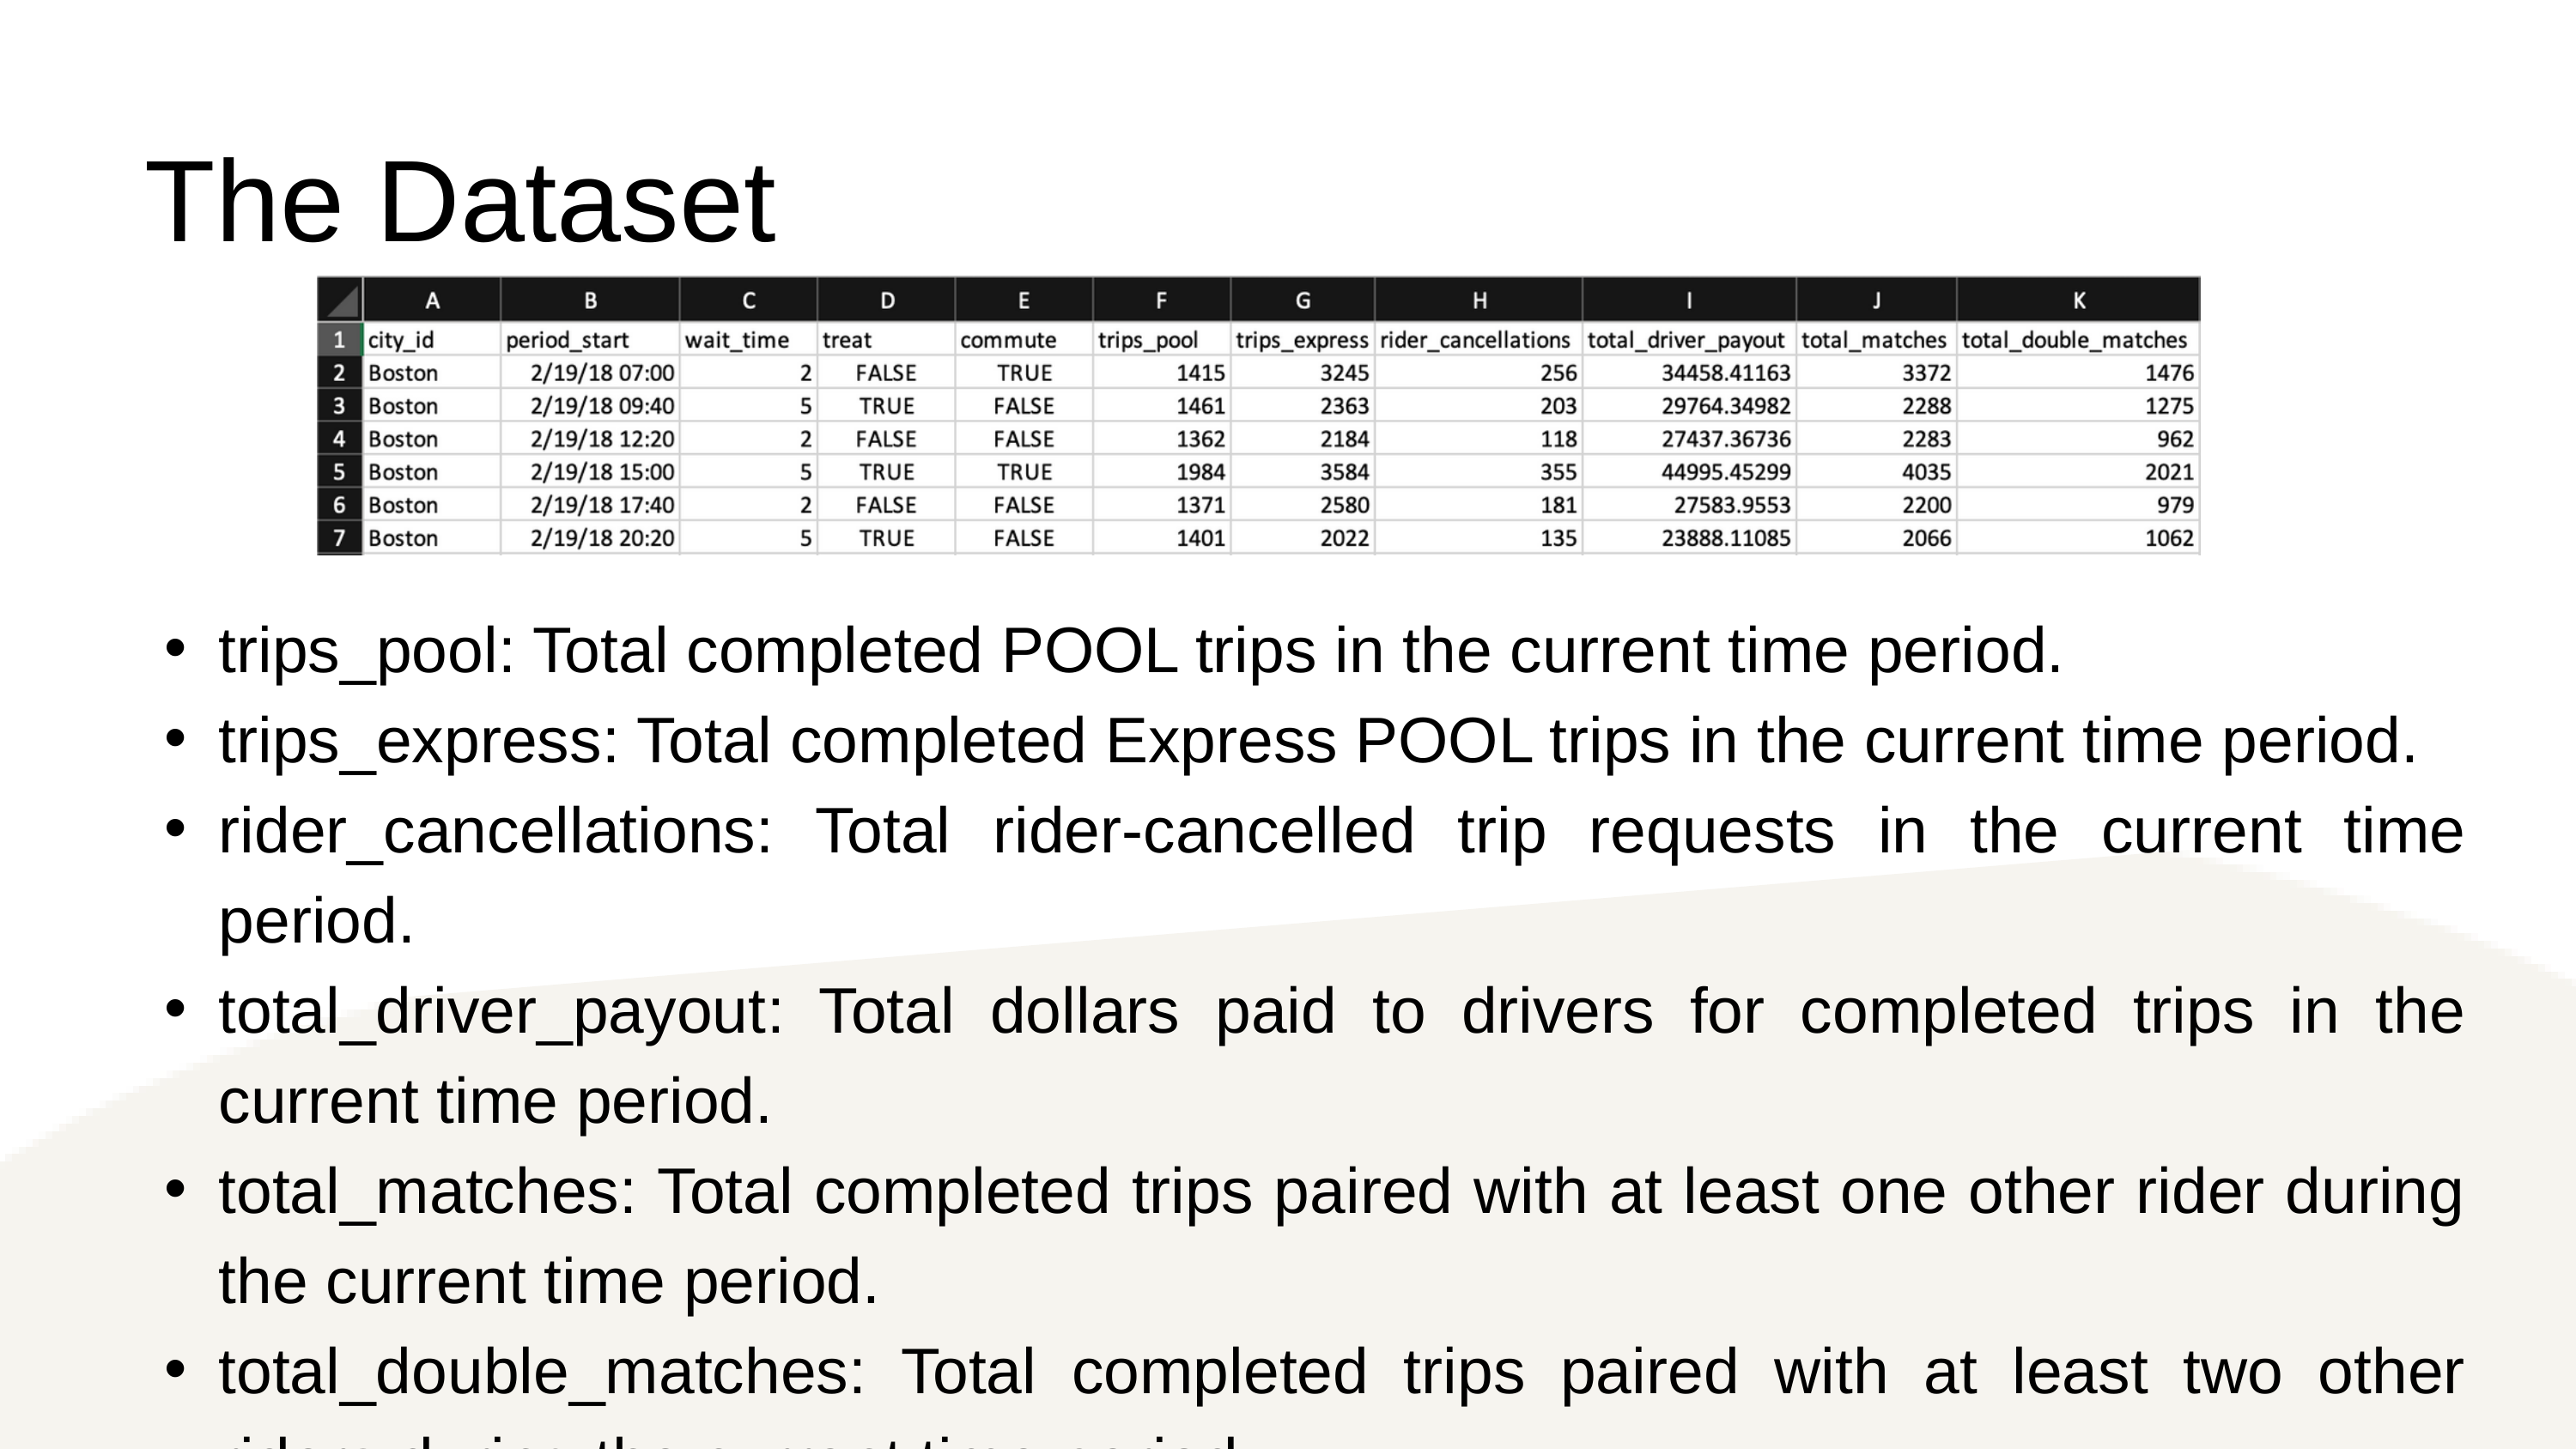

The Dataset

trips_pool: Total completed POOL trips in the current time period.
trips_express: Total completed Express POOL trips in the current time period.
rider_cancellations: Total rider-cancelled trip requests in the current time period.
total_driver_payout: Total dollars paid to drivers for completed trips in the current time period.
total_matches: Total completed trips paired with at least one other rider during the current time period.
total_double_matches: Total completed trips paired with at least two other riders during the current time period.